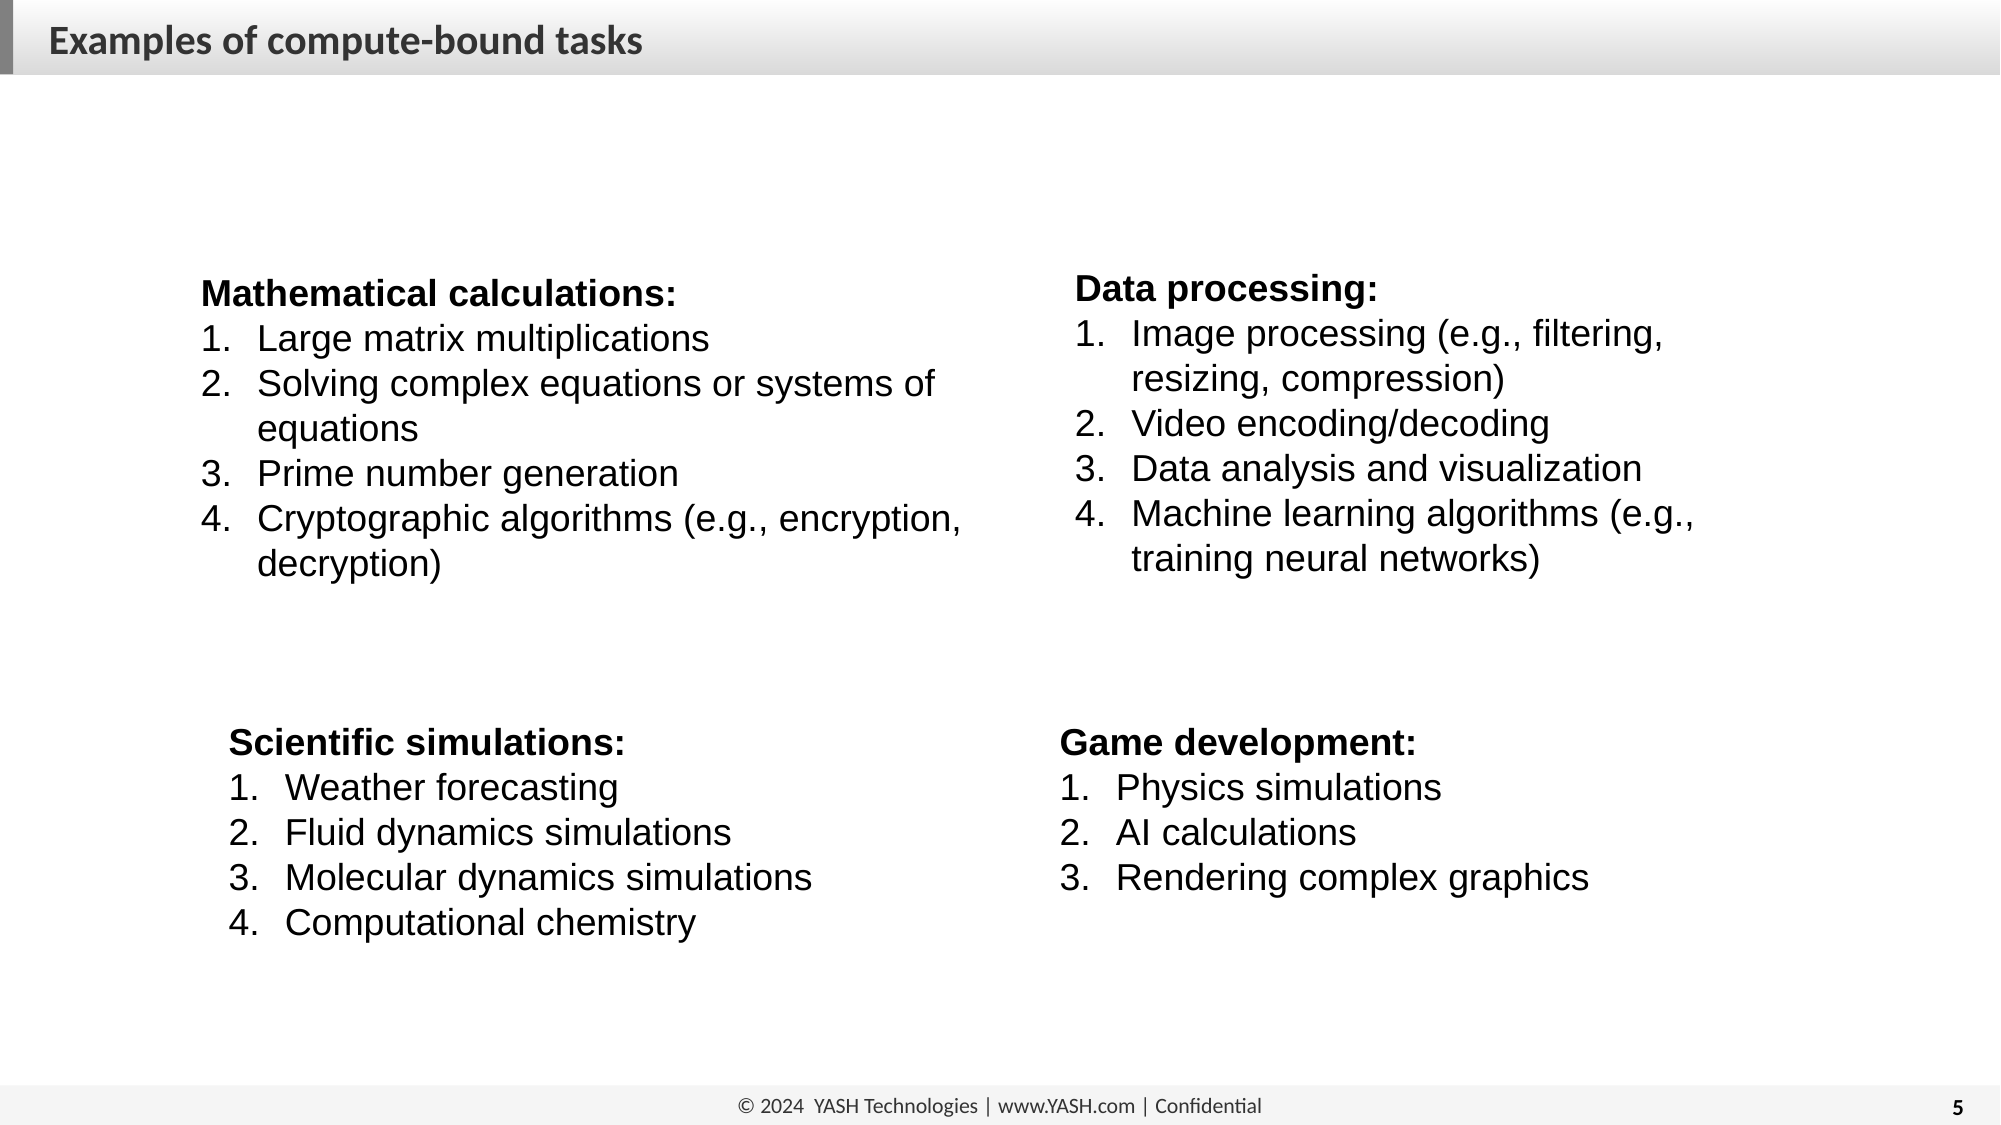

Examples of compute-bound tasks
Data processing:
Image processing (e.g., filtering, resizing, compression)
Video encoding/decoding
Data analysis and visualization
Machine learning algorithms (e.g., training neural networks)
Mathematical calculations:
Large matrix multiplications
Solving complex equations or systems of equations
Prime number generation
Cryptographic algorithms (e.g., encryption, decryption)
Scientific simulations:
Weather forecasting
Fluid dynamics simulations
Molecular dynamics simulations
Computational chemistry
Game development:
Physics simulations
AI calculations
Rendering complex graphics